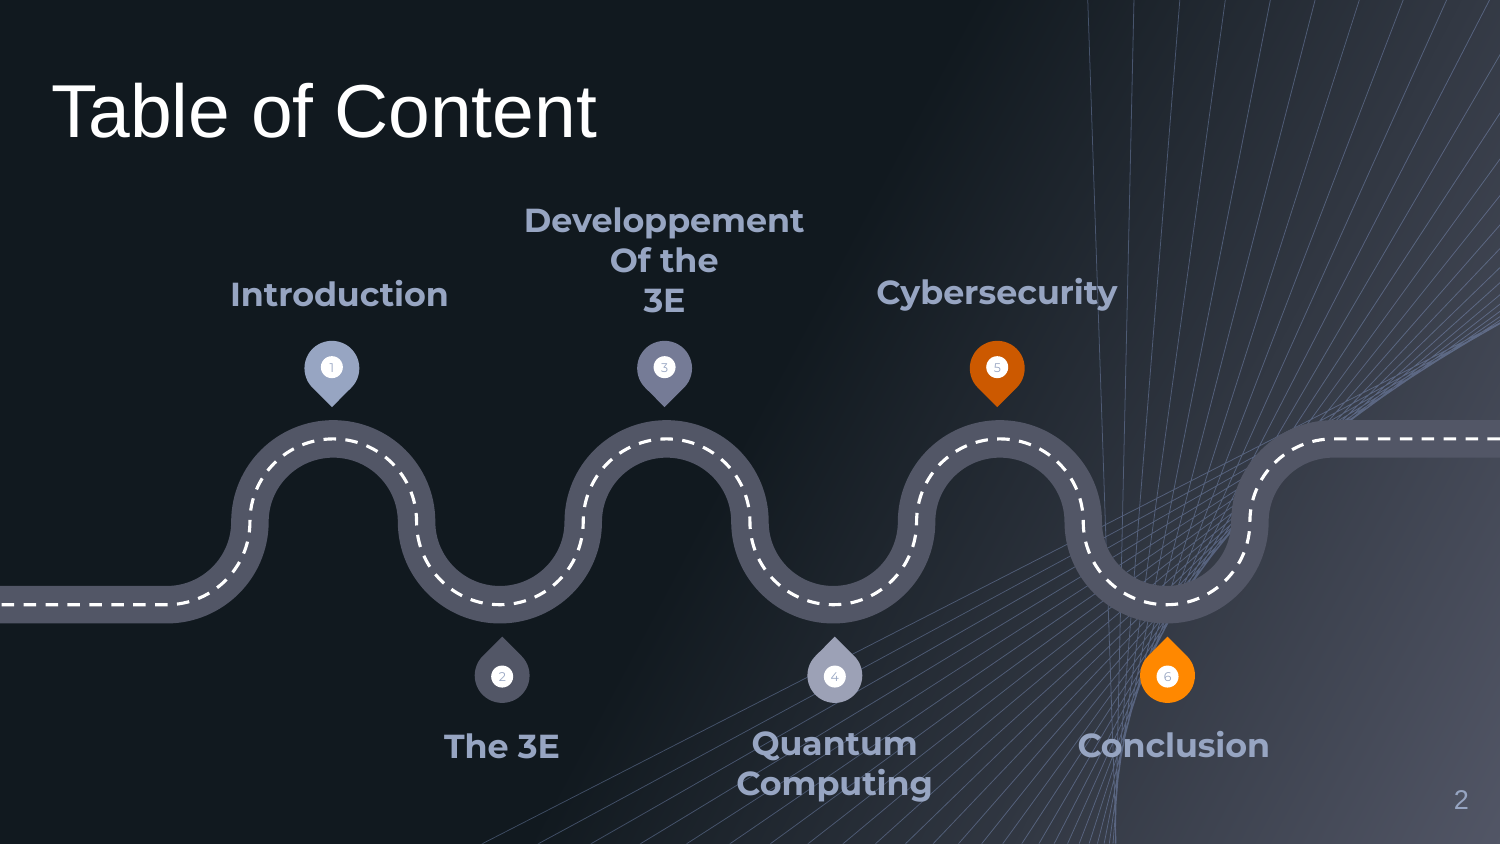

# Table of Content
Developpement
Of the
3E

Introduction
Cybersecurity

1

3

5

2

4

6
Quantum Computing
Conclusion
The 3E
2